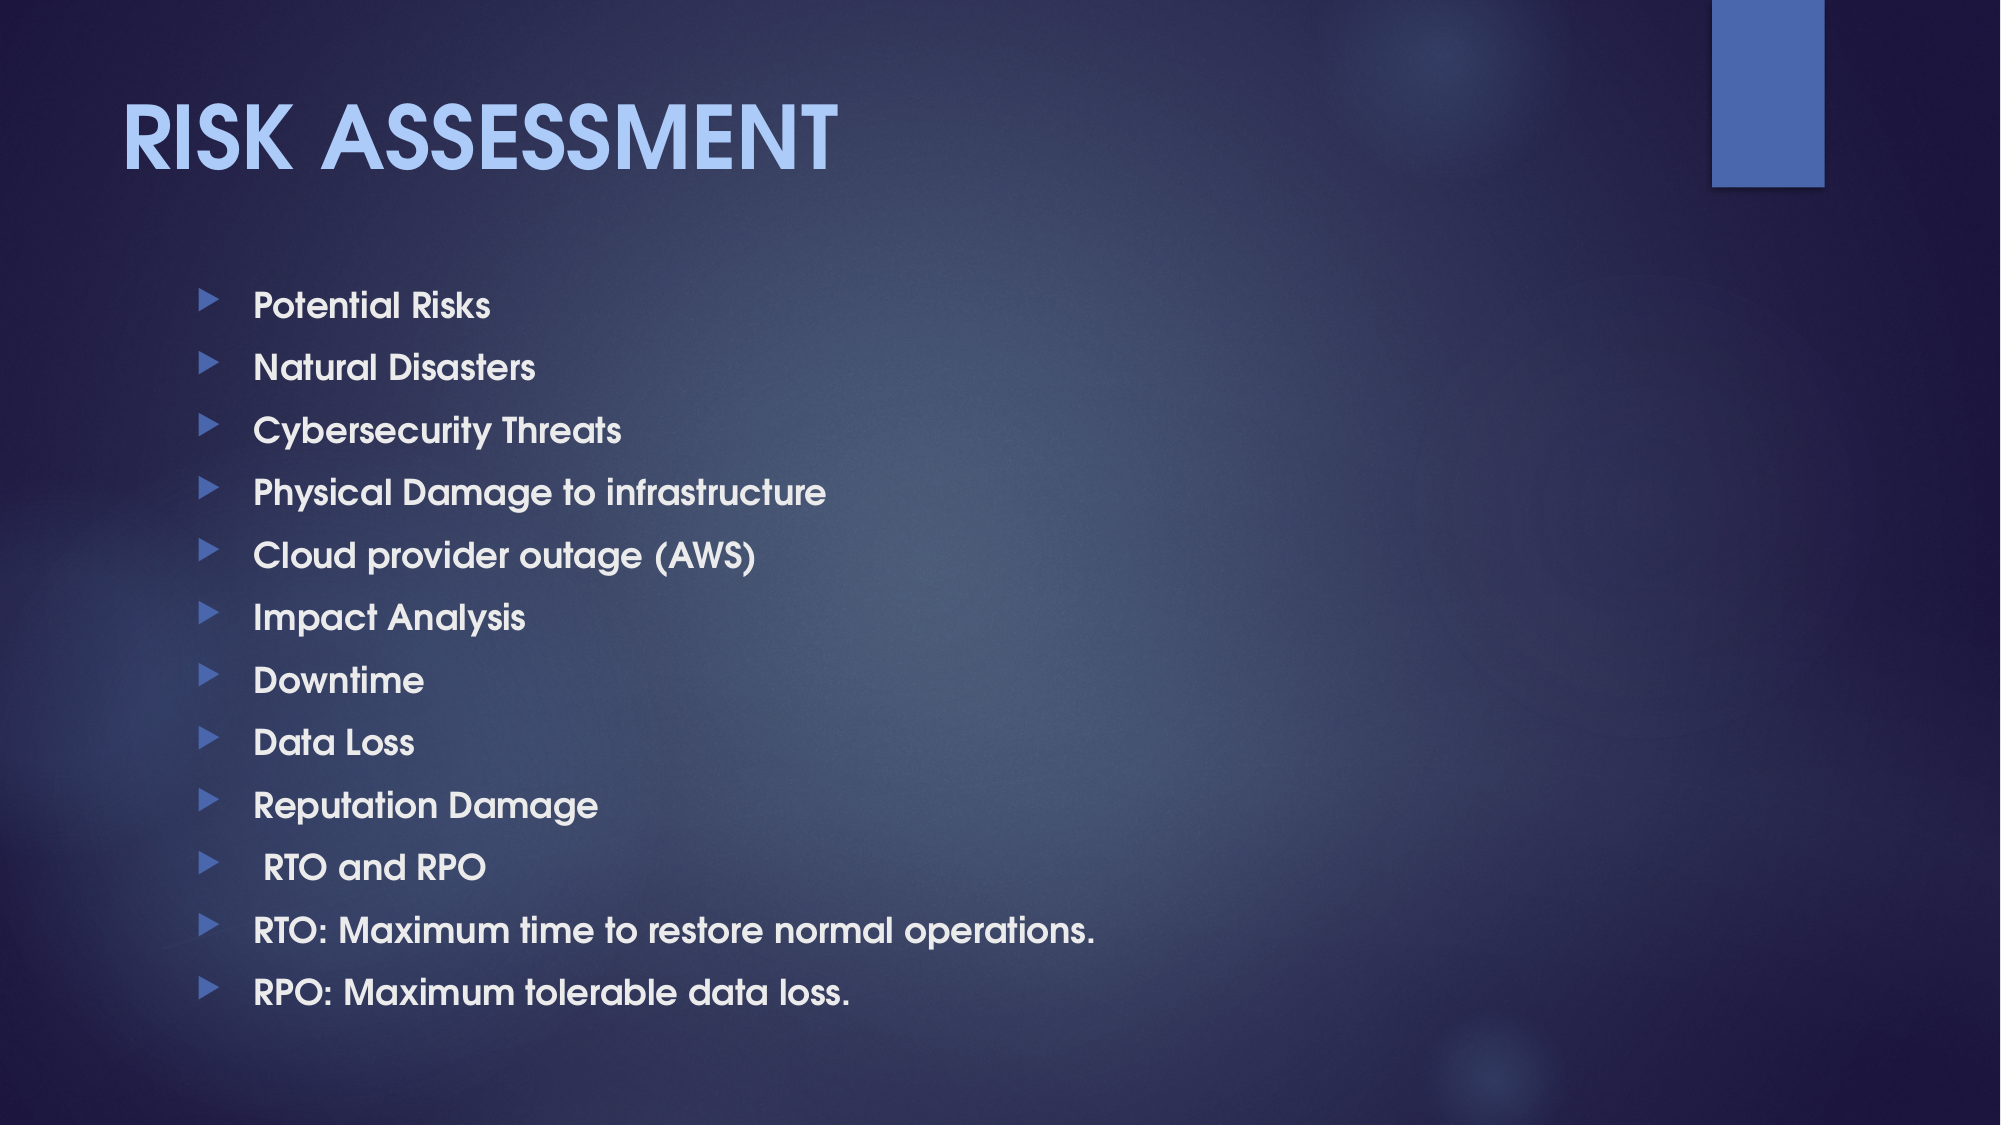

# RISK ASSESSMENT
Potential Risks​
Natural Disasters​
Cybersecurity Threats​
Physical Damage to infrastructure​
Cloud provider outage (AWS)​
Impact Analysis​
Downtime​
Data Loss​
Reputation Damage​
 RTO and RPO​
RTO: Maximum time to restore normal operations.​
RPO: Maximum tolerable data loss.​